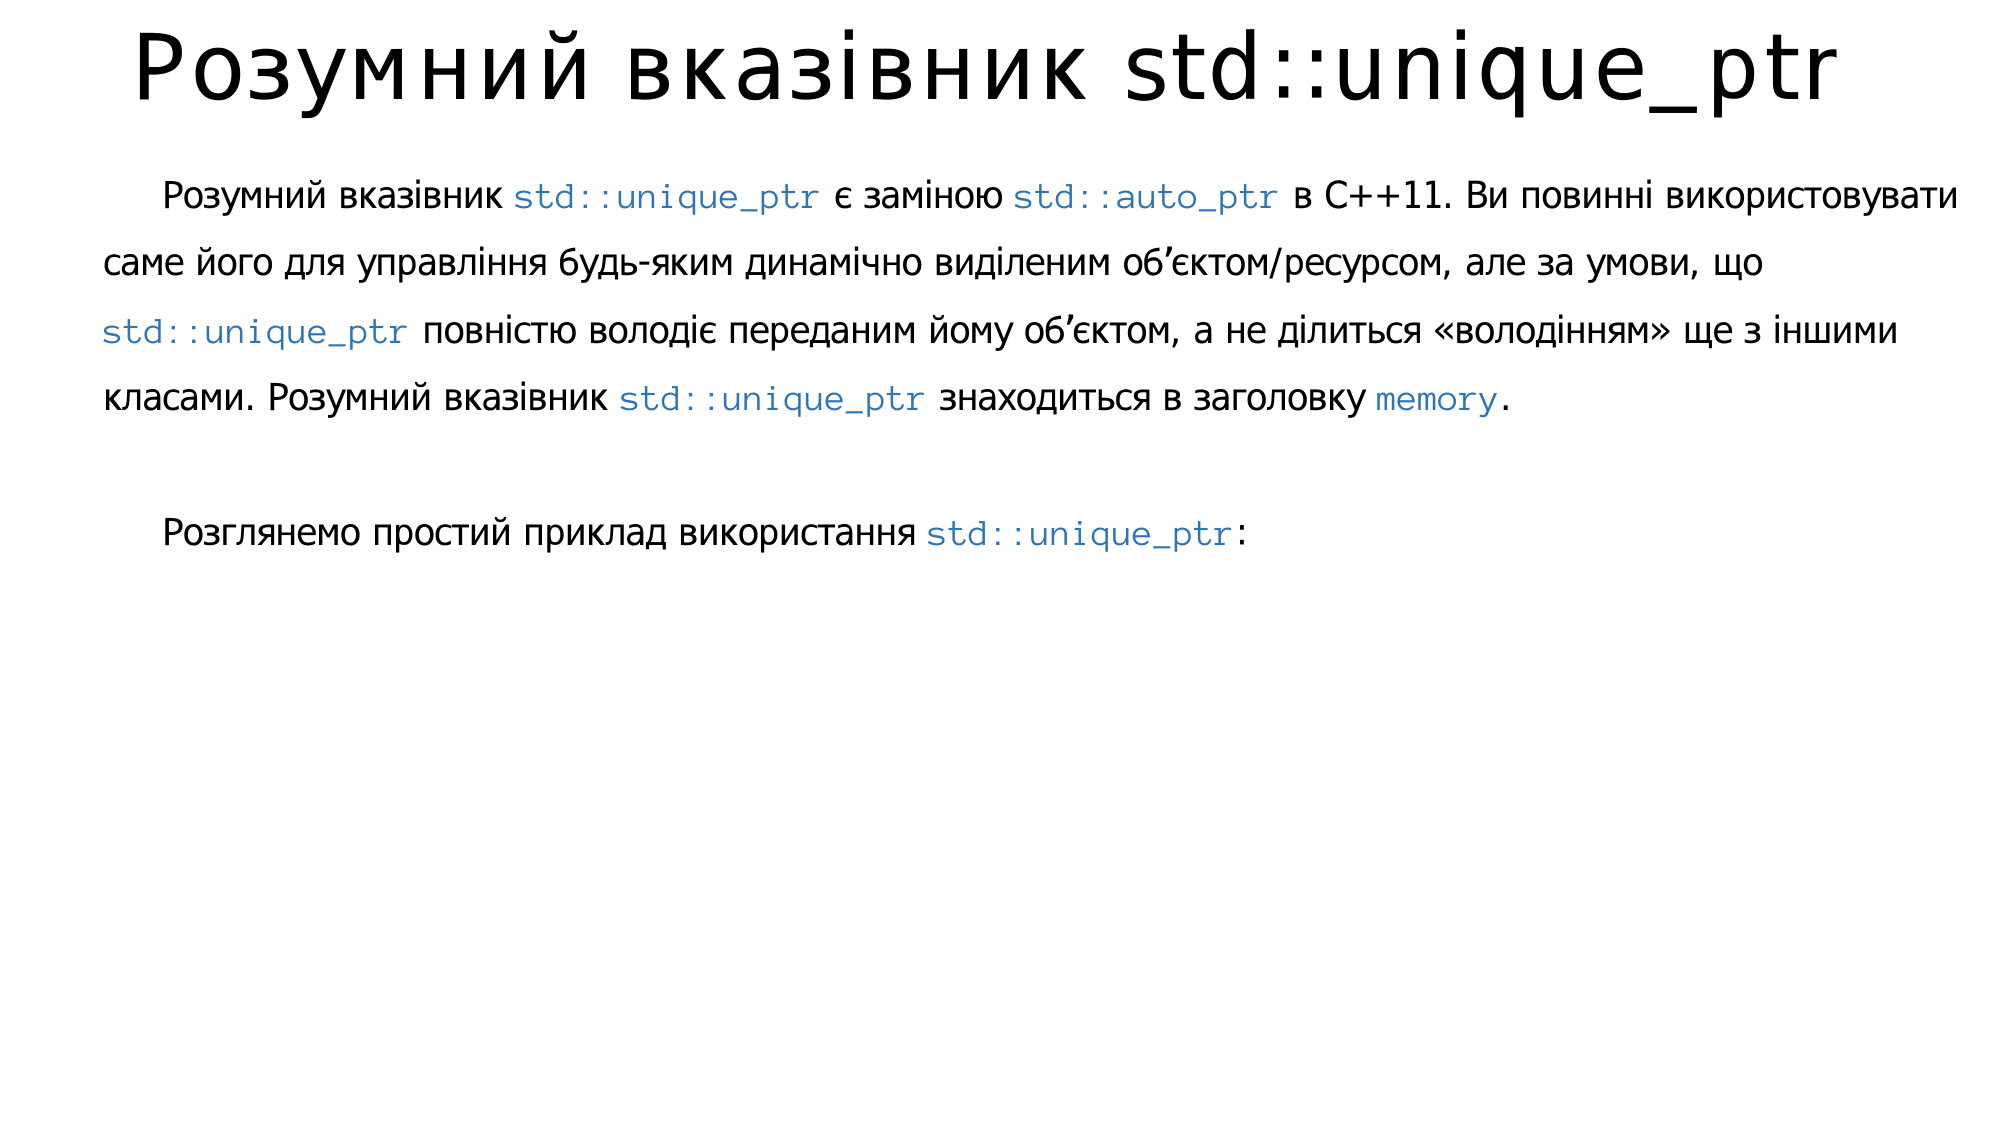

# Розумний вказівник std::unique_ptr
Розумний вказівник std::unique_ptr є заміною std::auto_ptr в C++11. Ви повинні використовувати саме його для управління будь-яким динамічно виділеним об’єктом/ресурсом, але за умови, що std::unique_ptr повністю володіє переданим йому об’єктом, а не ділиться «володінням» ще з іншими класами. Розумний вказівник std::unique_ptr знаходиться в заголовку memory.

Розглянемо простий приклад використання std::unique_ptr: